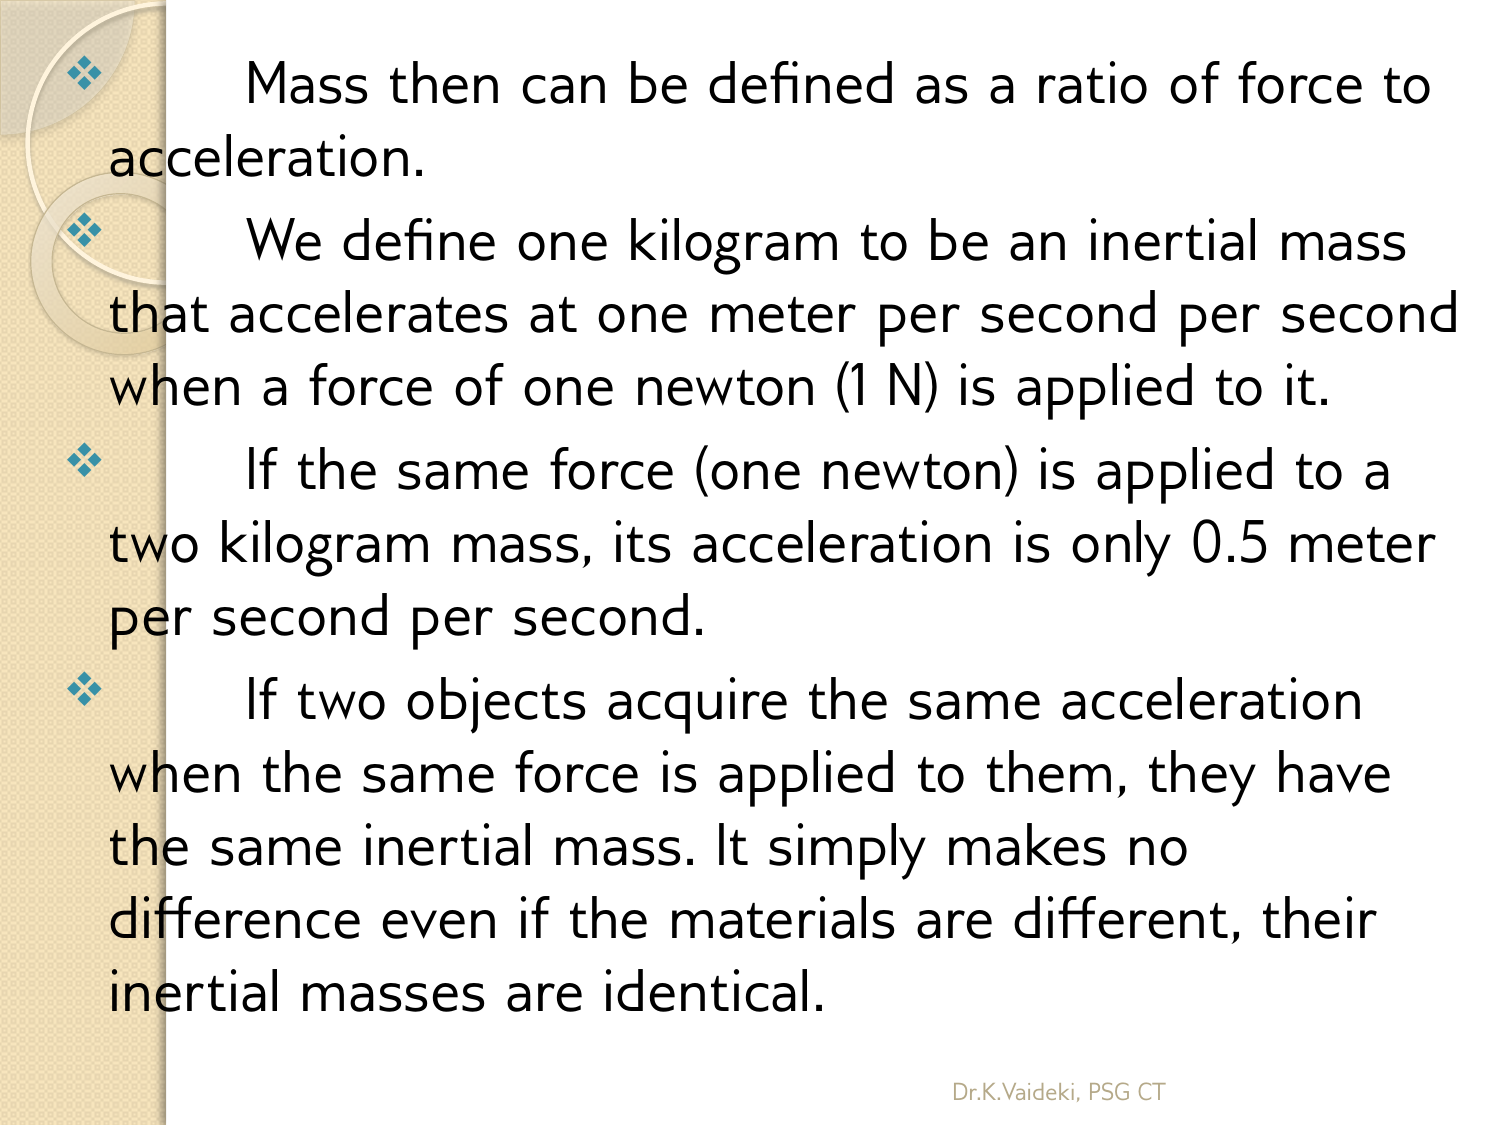

Mass then can be defined as a ratio of force to acceleration.
	We define one kilogram to be an inertial mass that accelerates at one meter per second per second when a force of one newton (1 N) is applied to it.
	If the same force (one newton) is applied to a two kilogram mass, its acceleration is only 0.5 meter per second per second.
	If two objects acquire the same acceleration when the same force is applied to them, they have the same inertial mass. It simply makes no difference even if the materials are different, their inertial masses are identical.

Dr.K.Vaideki, PSG CT